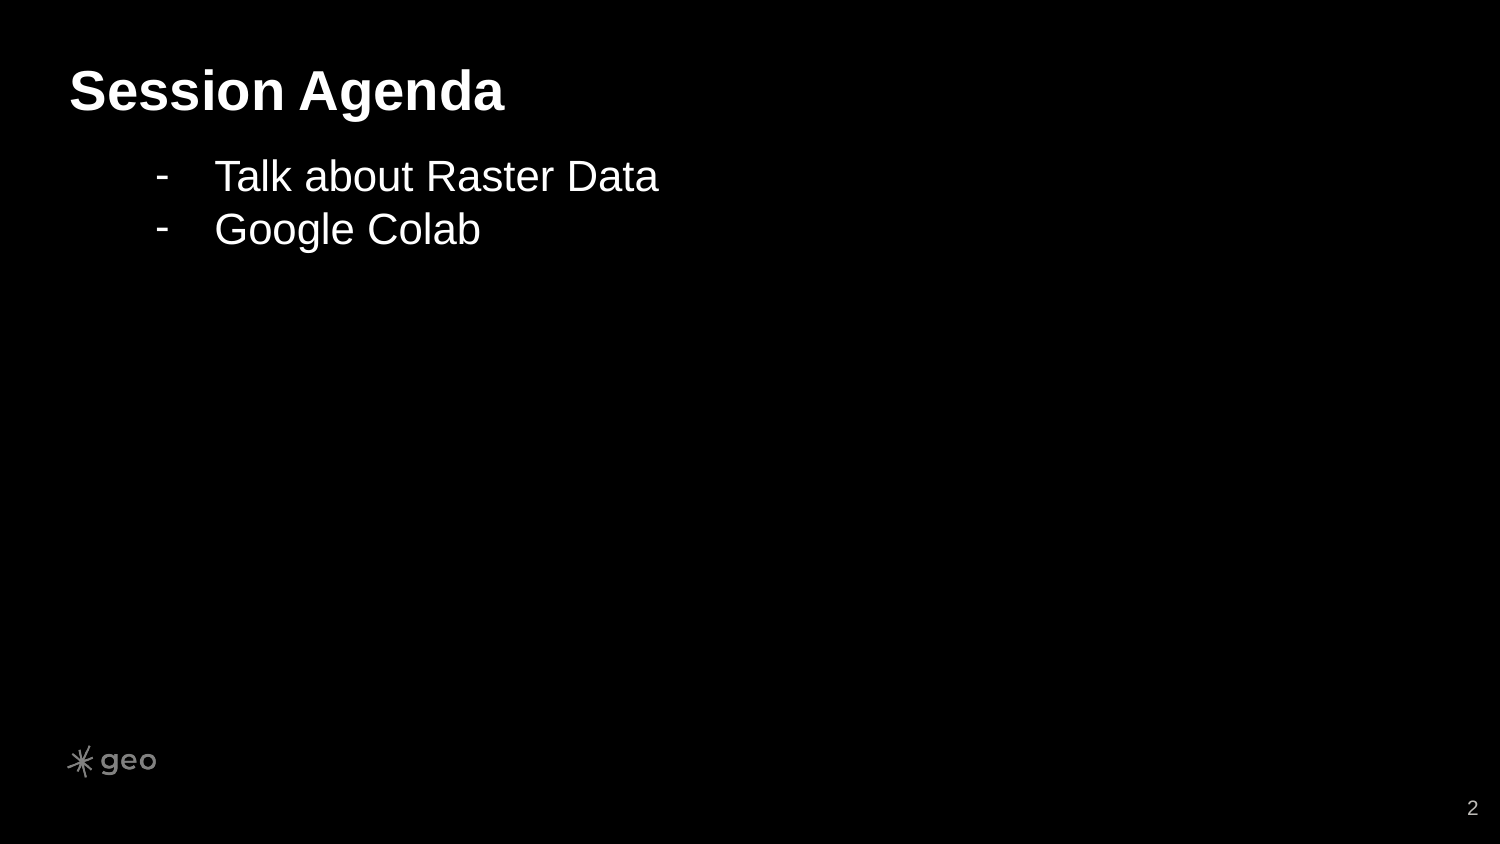

# Session Agenda
Talk about Raster Data
Google Colab
2